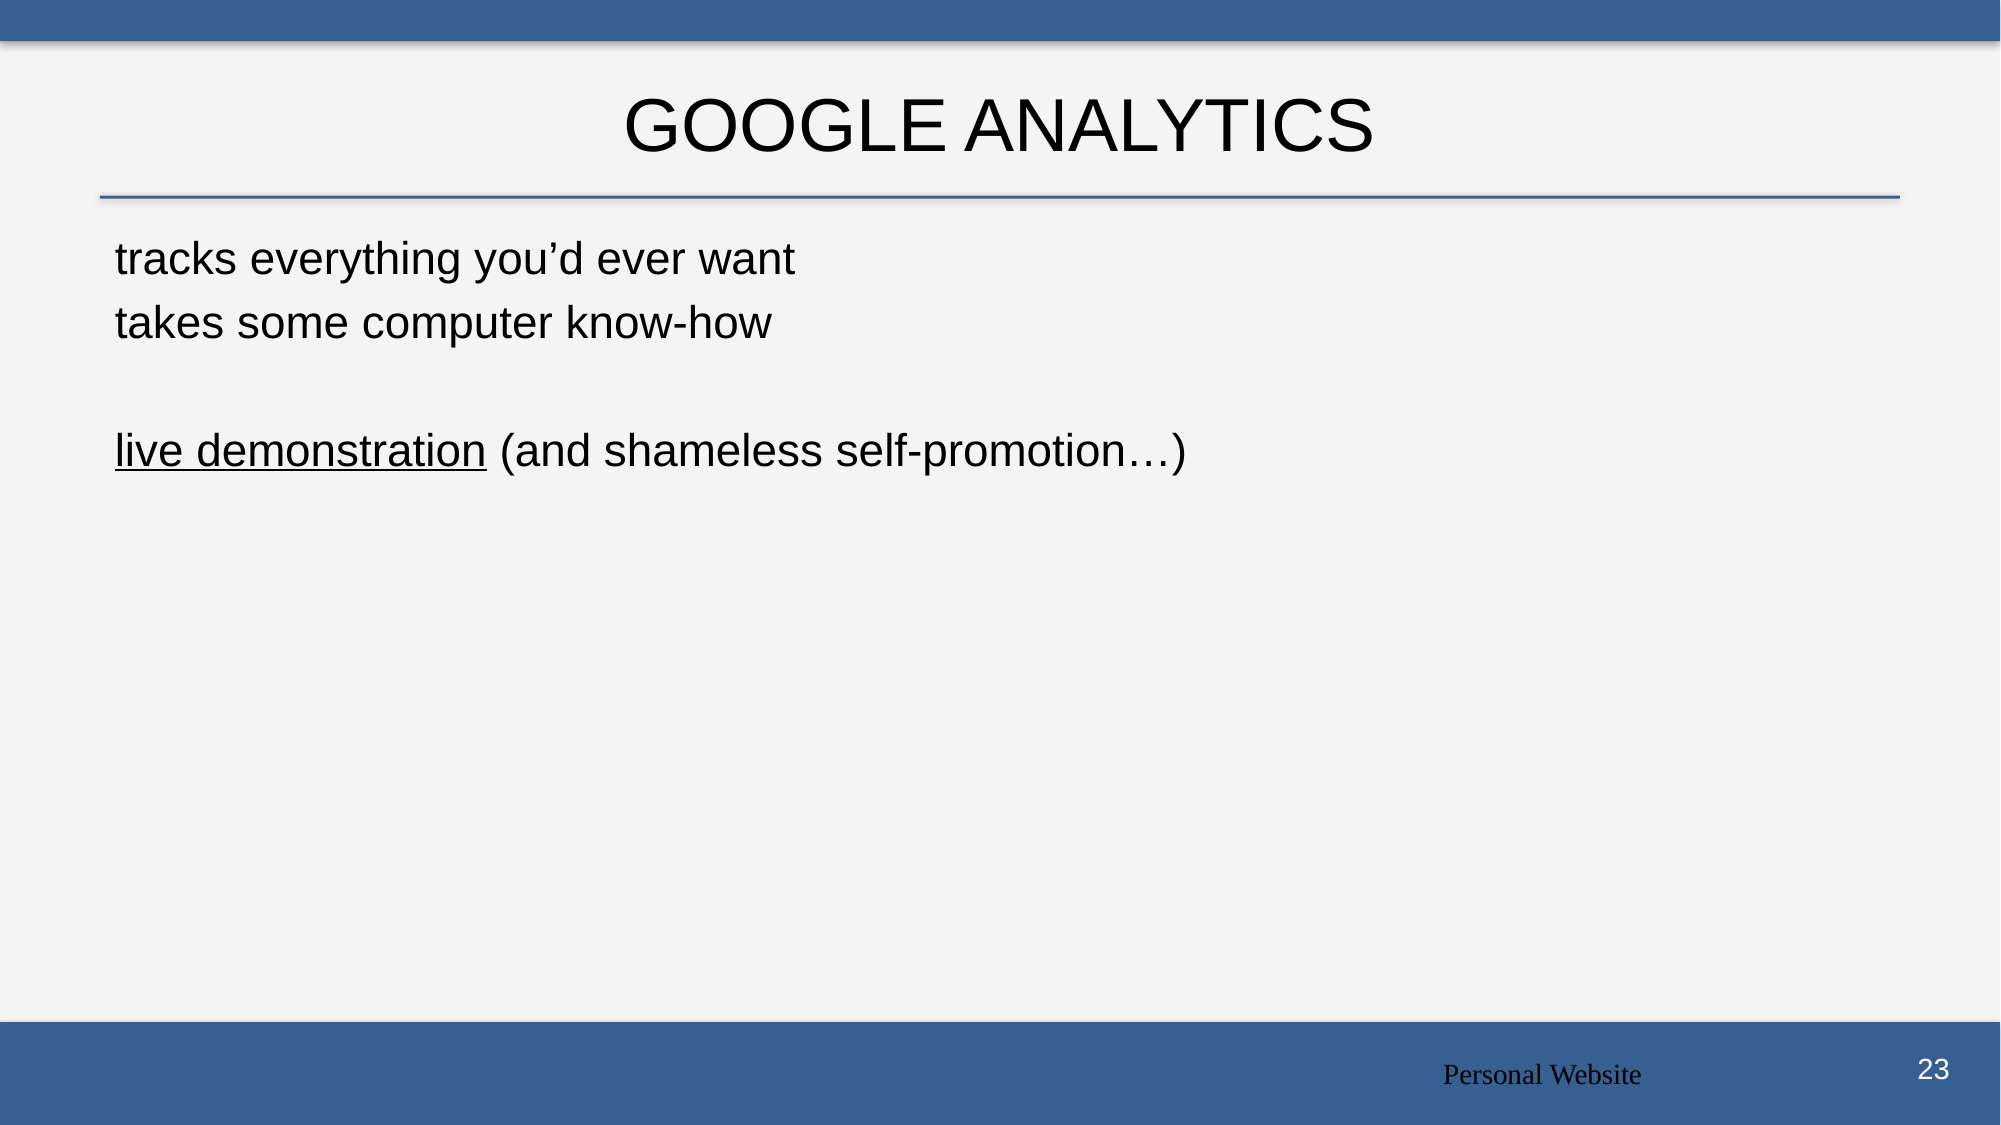

# Google Analytics
tracks everything you’d ever want
takes some computer know-how

live demonstration (and shameless self-promotion…)
Personal Website
23